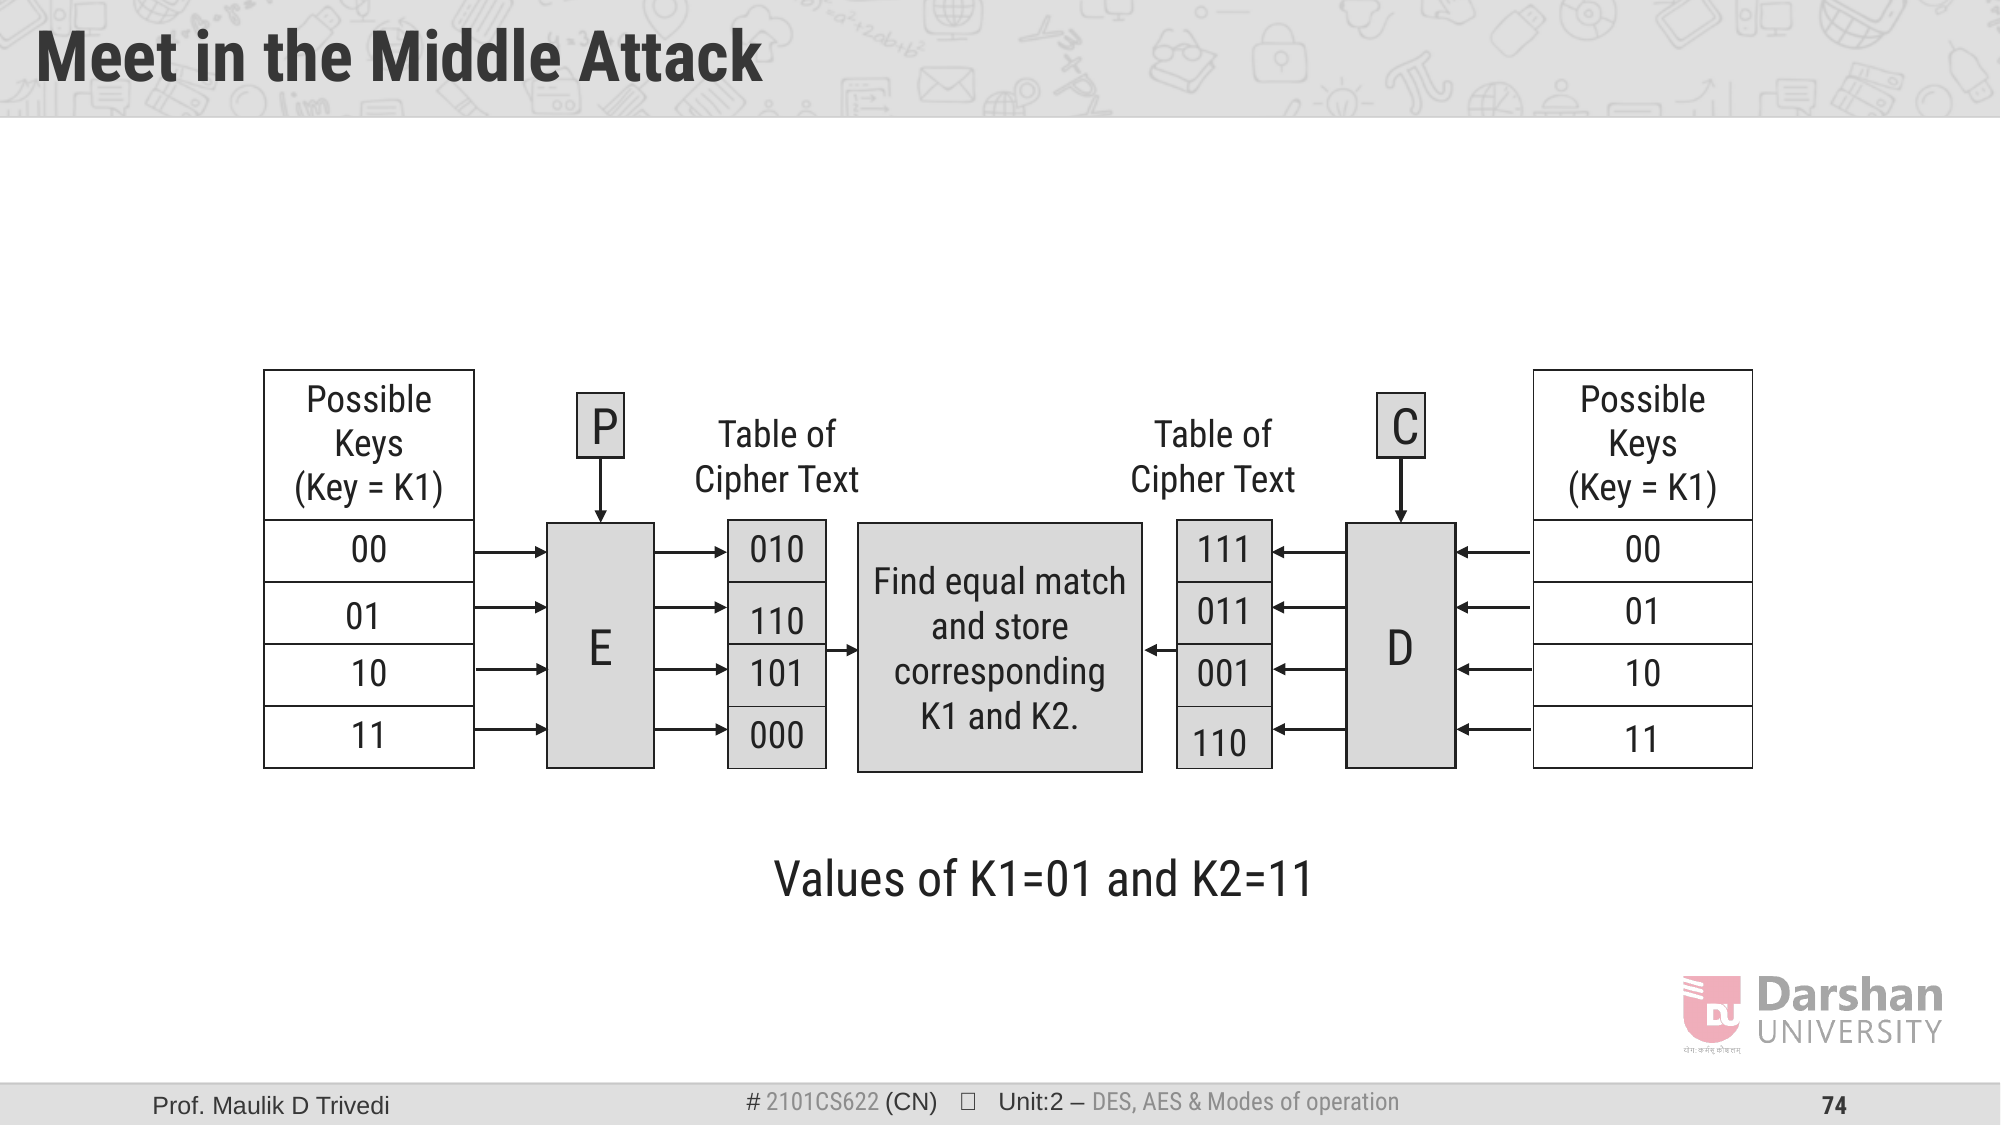

# Meet in the Middle Attack

| Possible Keys (Key = K1) |
| --- |
| 00 |
|  |
| 10 |
| 11 |
| Possible Keys (Key = K1) |
| --- |
| 00 |
| 01 |
| 10 |
|  |
P
E
C
D
Table of Cipher Text
Table of Cipher Text
| 010 |
| --- |
|  |
| 101 |
| 000 |
| 111 |
| --- |
| 011 |
| 001 |
|  |
Find equal match and store corresponding K1 and K2.
01
110
11
110
Values of K1=01 and K2=11